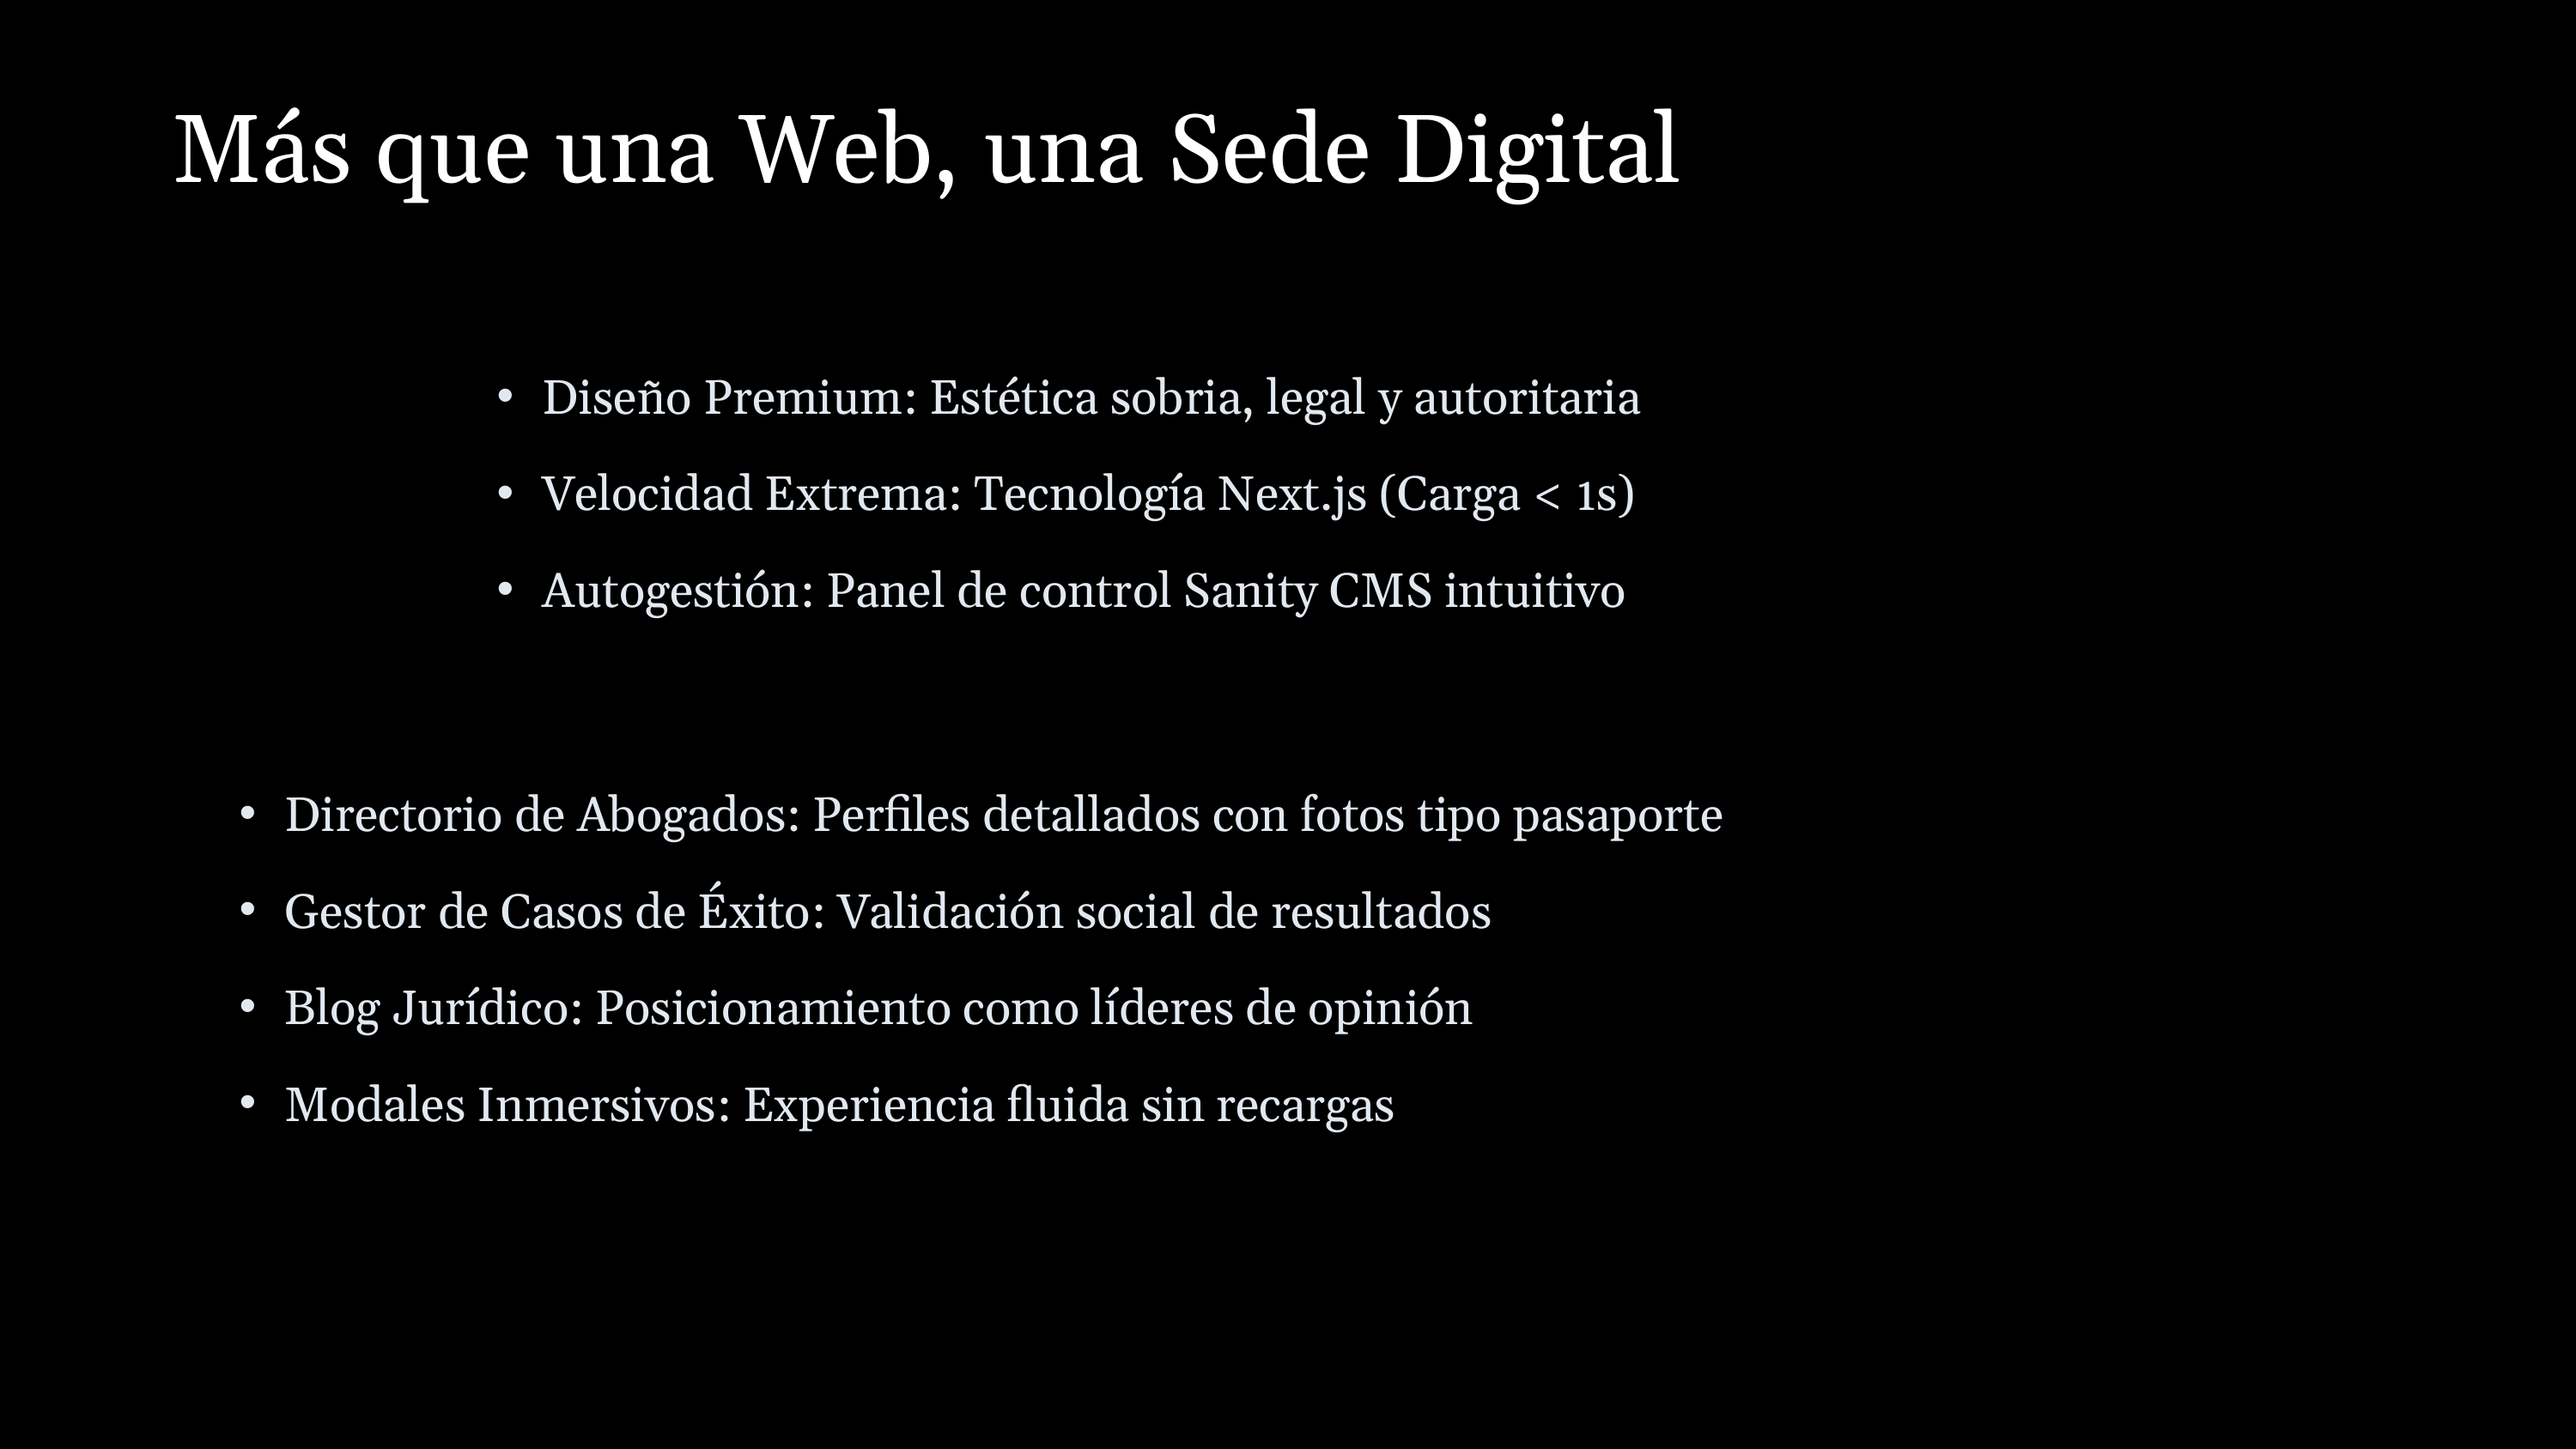

Más que una Web, una Sede Digital
Diseño Premium: Estética sobria, legal y autoritaria
Velocidad Extrema: Tecnología Next.js (Carga < 1s)
Autogestión: Panel de control Sanity CMS intuitivo
Directorio de Abogados: Perfiles detallados con fotos tipo pasaporte
Gestor de Casos de Éxito: Validación social de resultados
Blog Jurídico: Posicionamiento como líderes de opinión
Modales Inmersivos: Experiencia fluida sin recargas